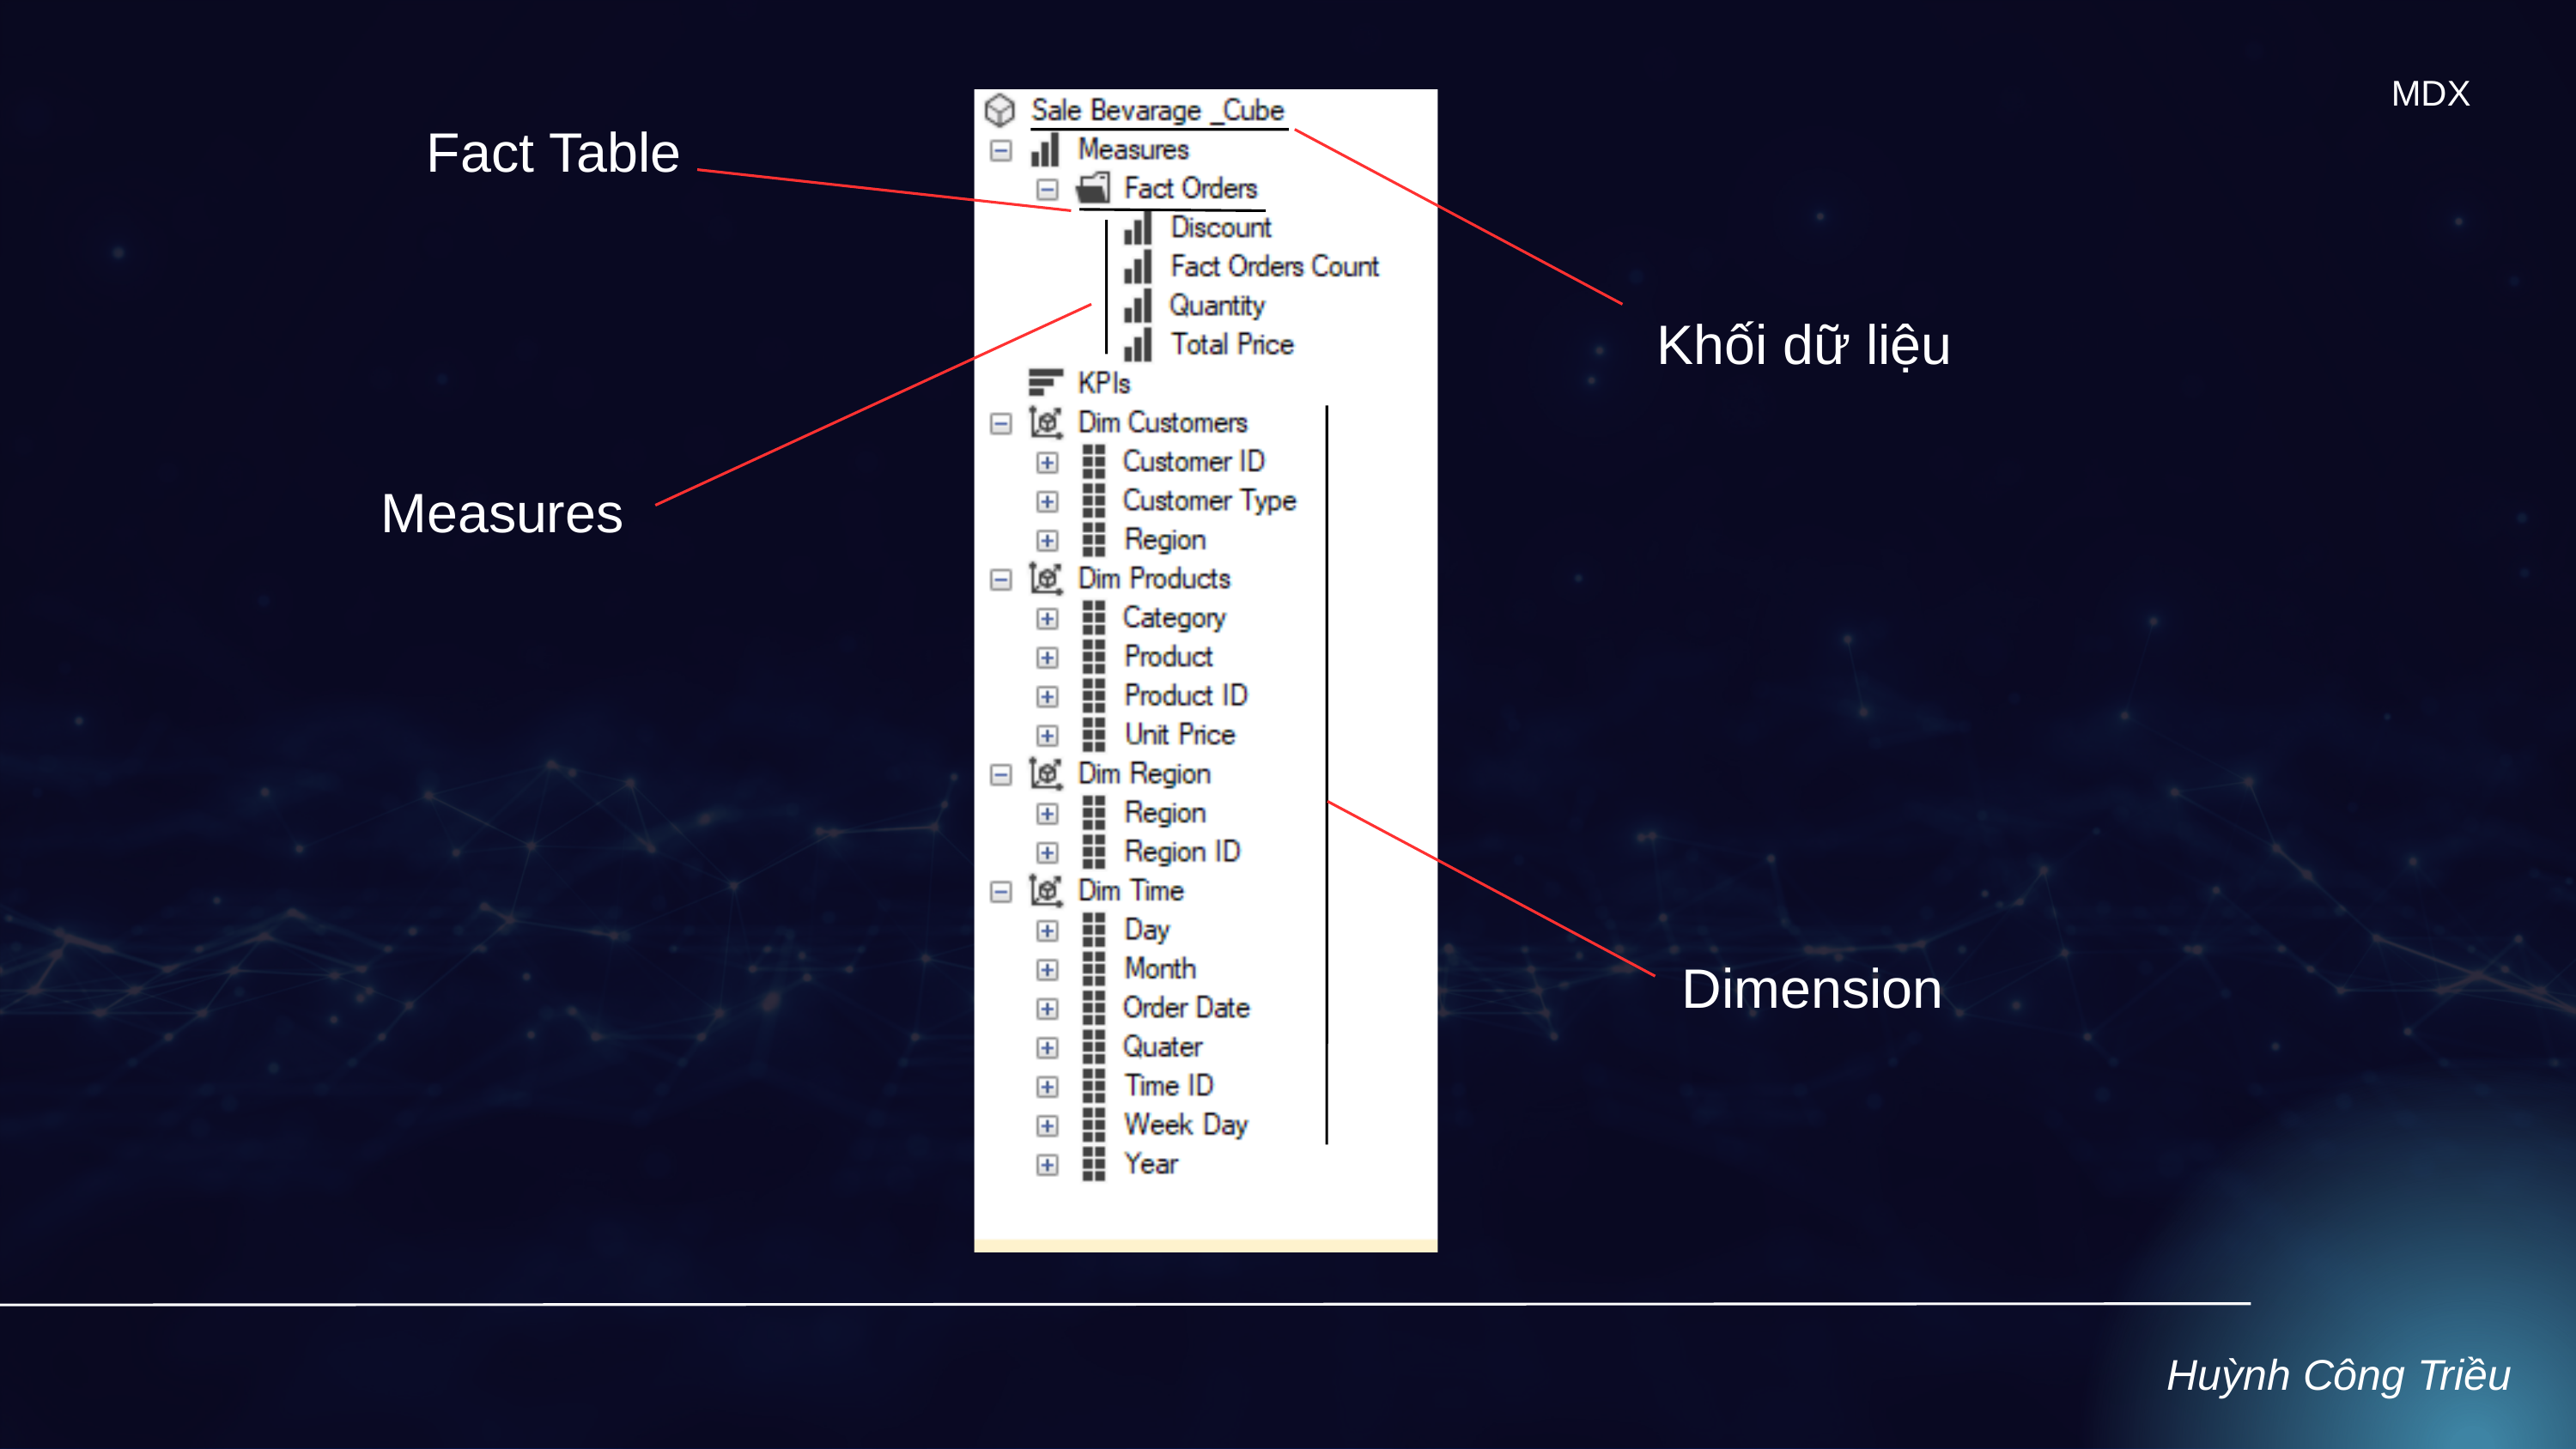

MDX

Fact Table

Khối dữ liệu

Measures

Dimension

Huỳnh Công Triều